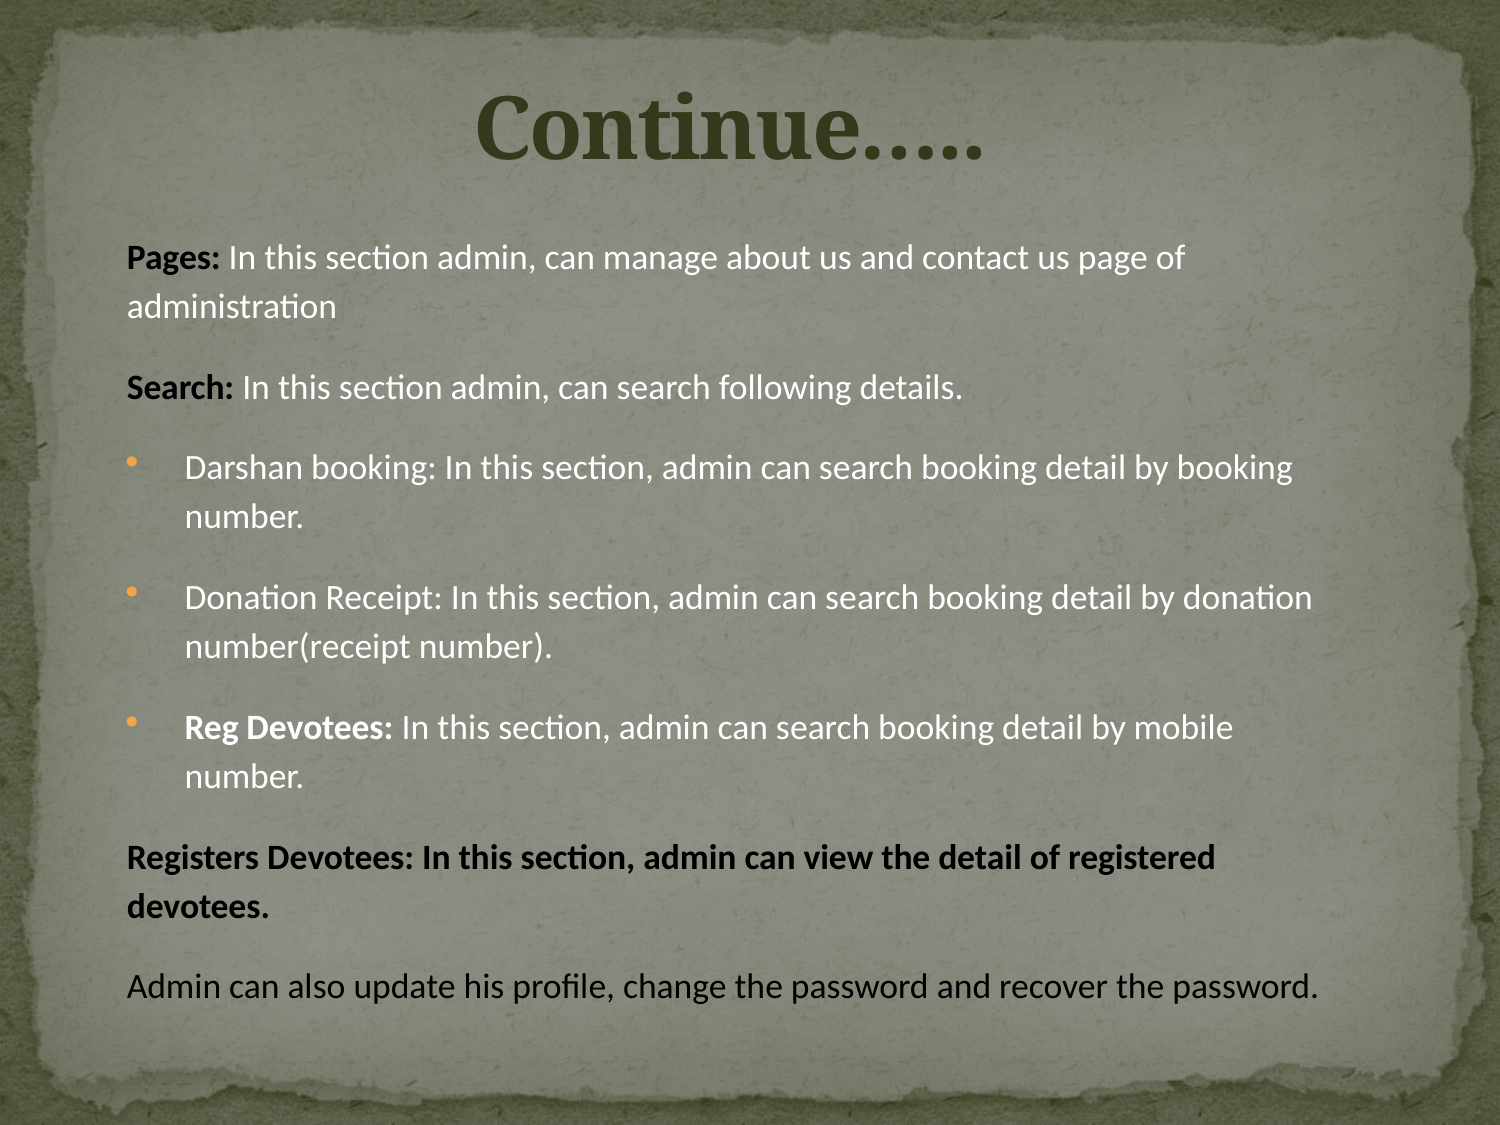

# Continue…..
Pages: In this section admin, can manage about us and contact us page of administration
Search: In this section admin, can search following details.
Darshan booking: In this section, admin can search booking detail by booking number.
Donation Receipt: In this section, admin can search booking detail by donation number(receipt number).
Reg Devotees: In this section, admin can search booking detail by mobile number.
Registers Devotees: In this section, admin can view the detail of registered devotees.
Admin can also update his profile, change the password and recover the password.